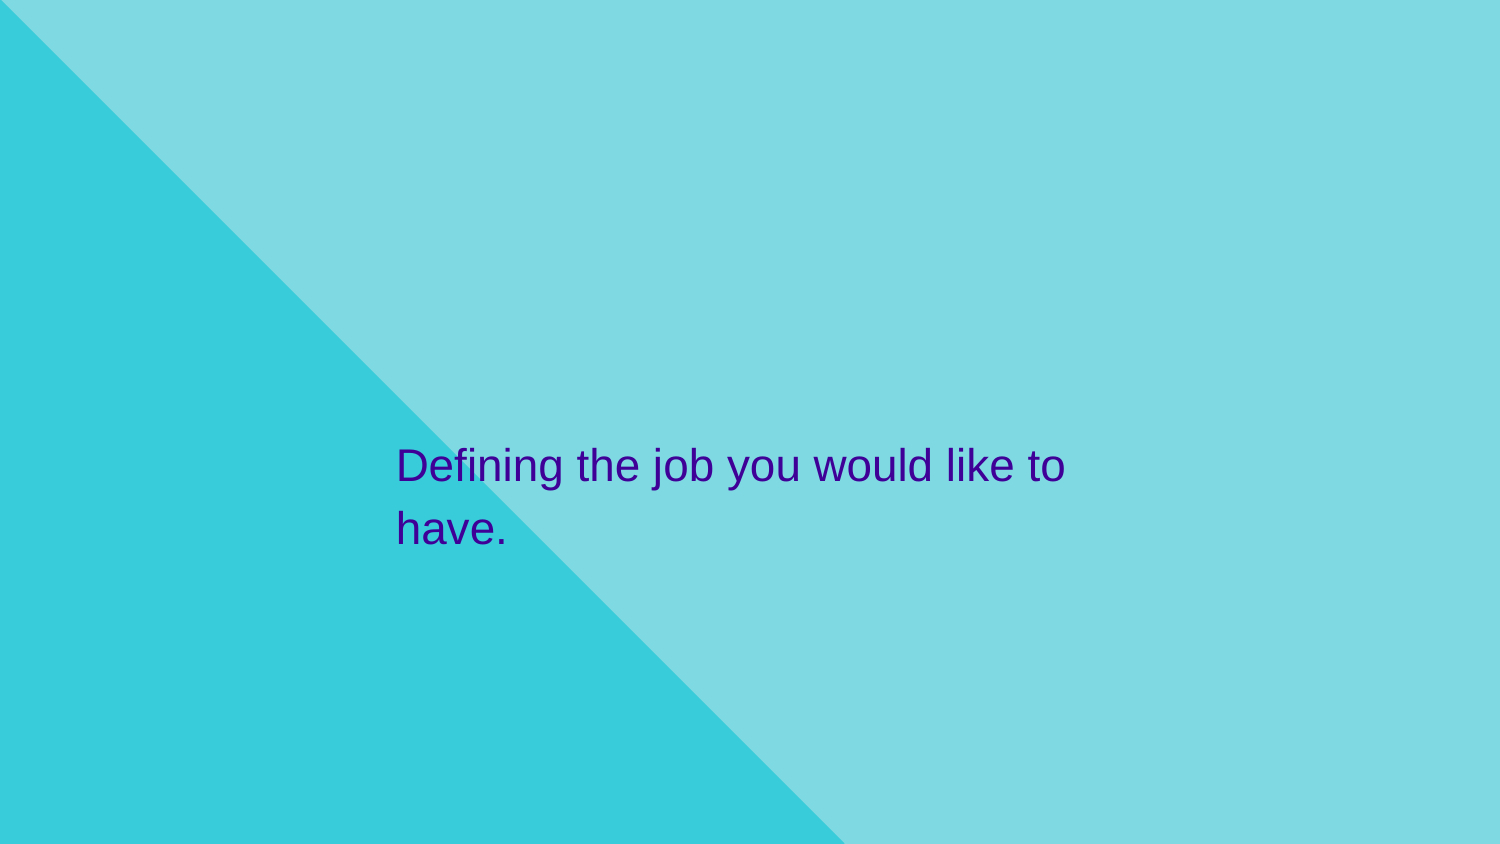

# Defining the job you would like to have.